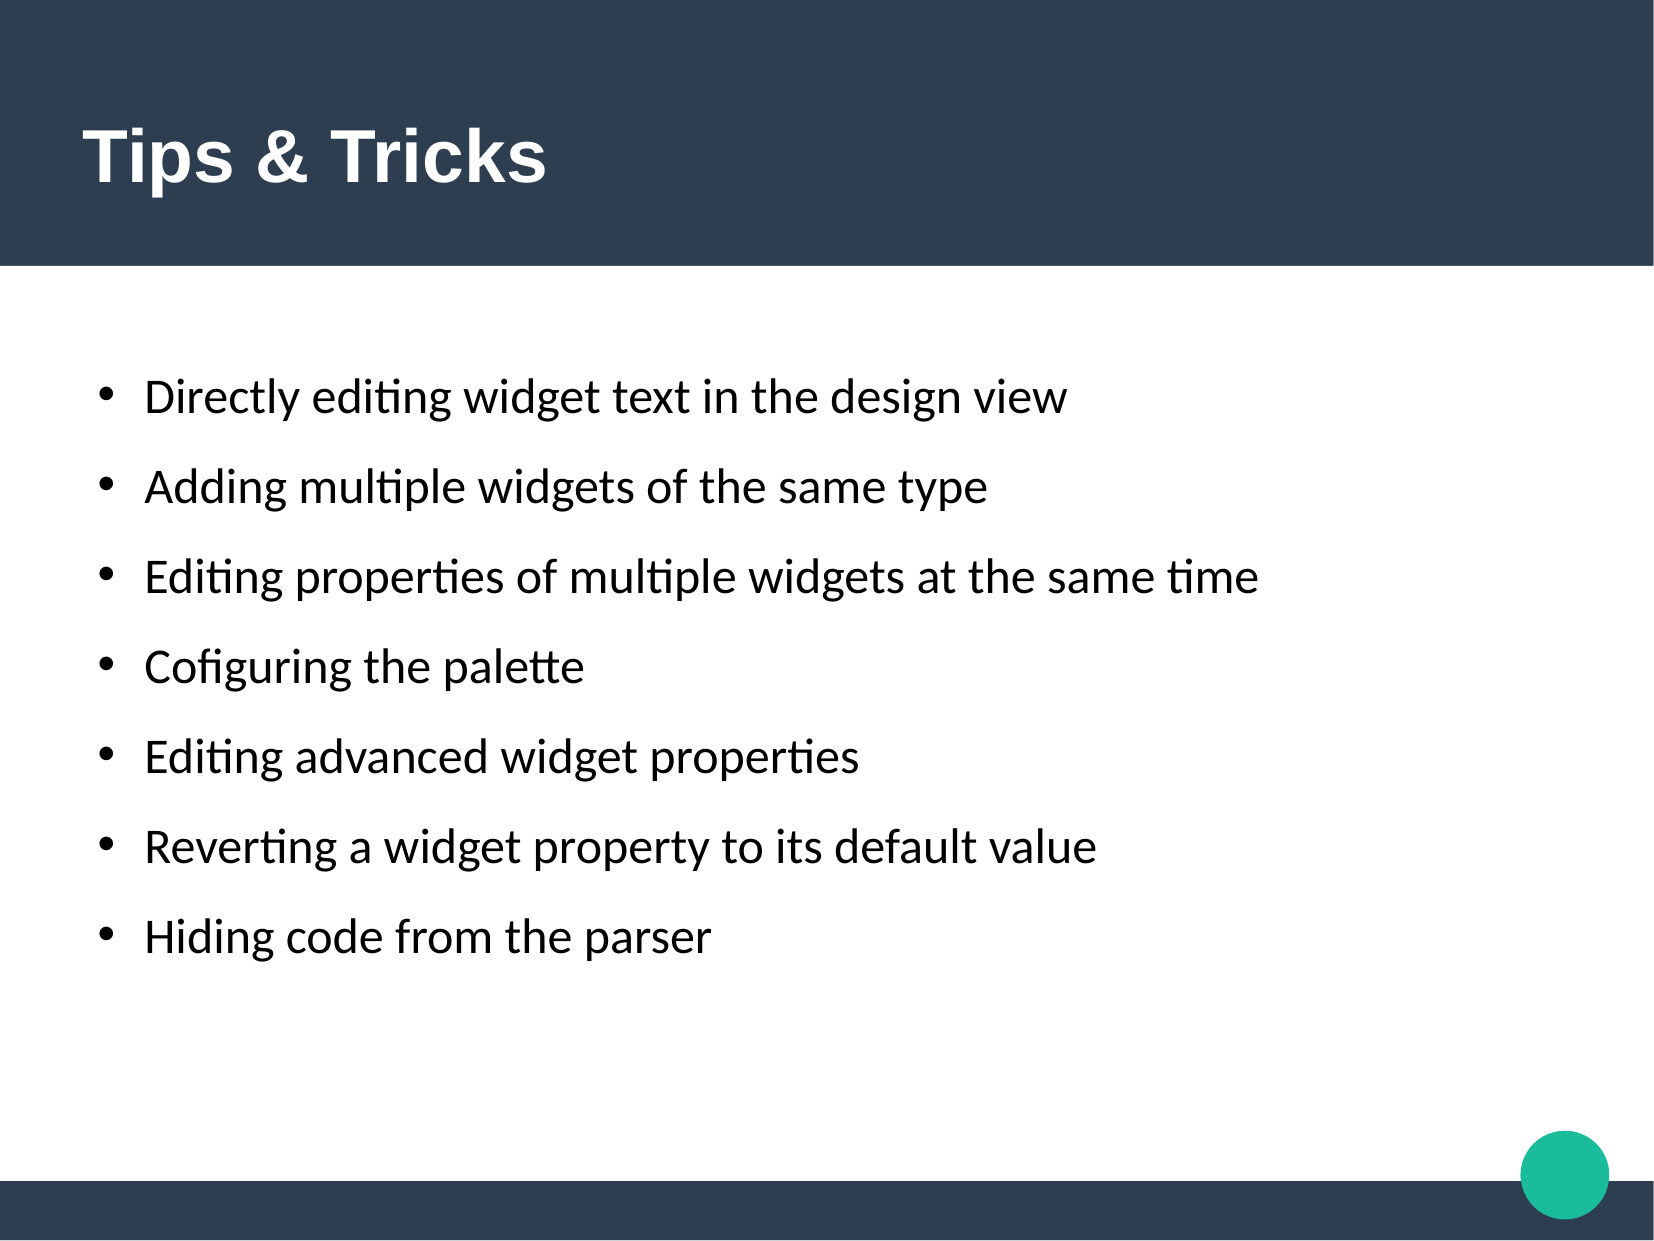

Tips & Tricks
Directly editing widget text in the design view
Adding multiple widgets of the same type
Editing properties of multiple widgets at the same time
Cofiguring the palette
Editing advanced widget properties
Reverting a widget property to its default value
Hiding code from the parser